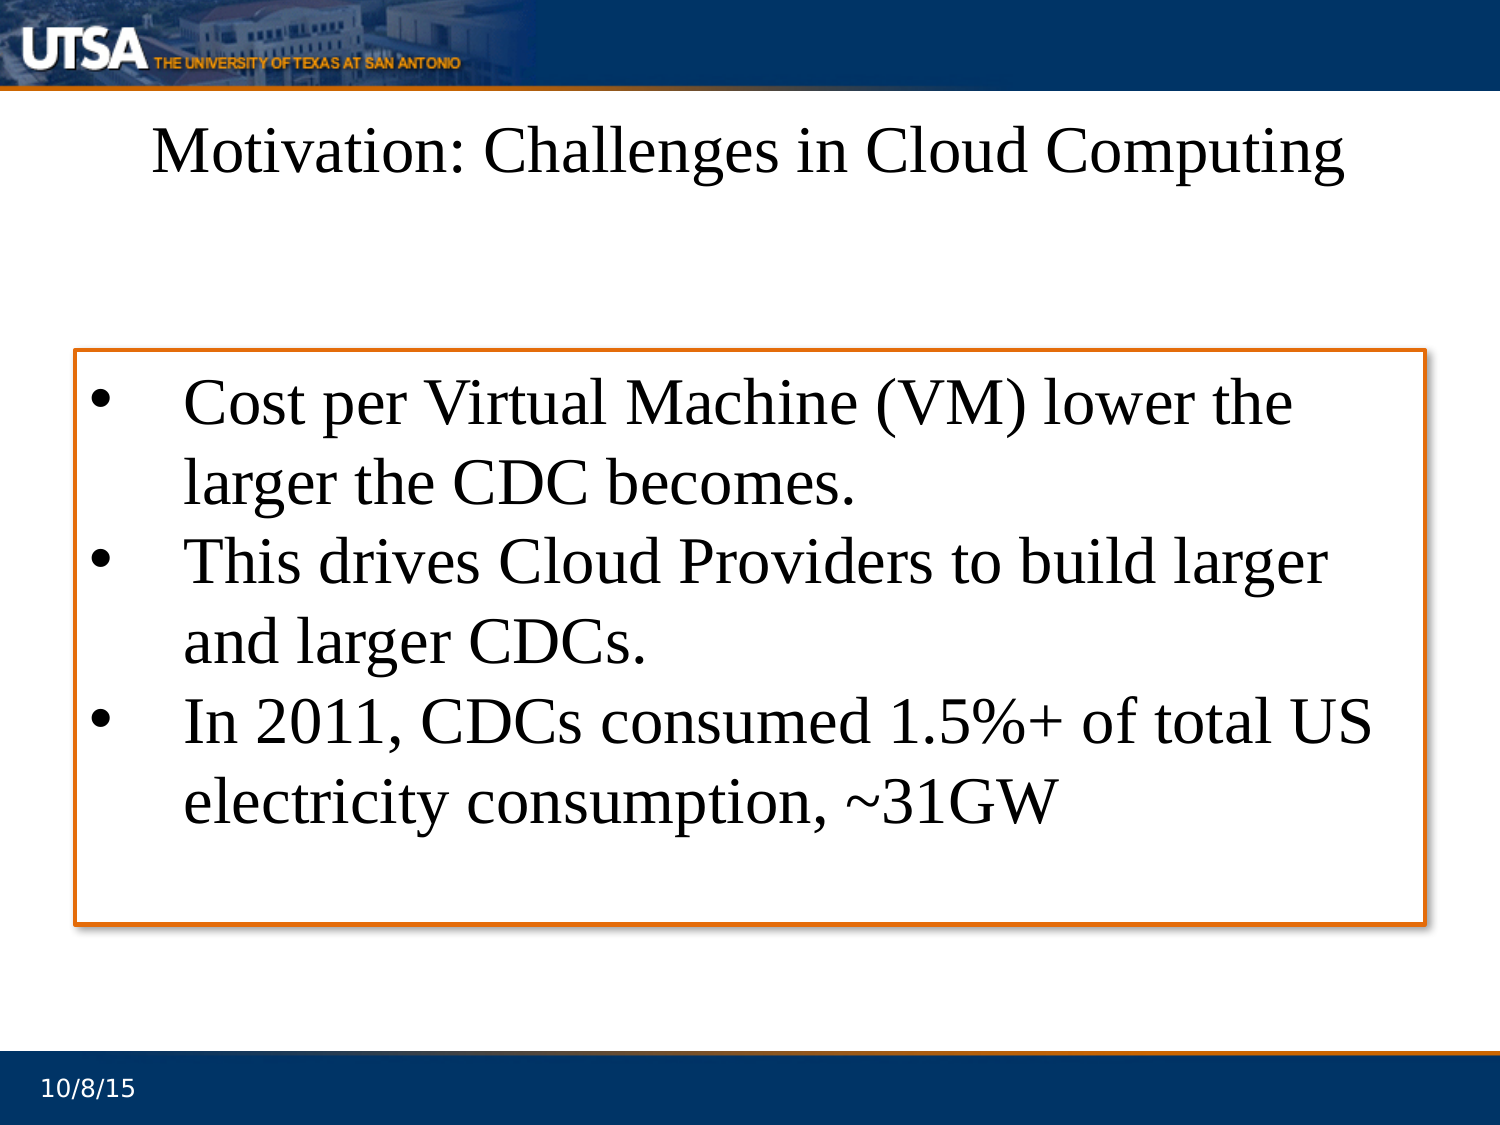

Motivation: Challenges in Cloud Computing
Cost per Virtual Machine (VM) lower the larger the CDC becomes.
This drives Cloud Providers to build larger and larger CDCs.
In 2011, CDCs consumed 1.5%+ of total US electricity consumption, ~31GW

10/8/15